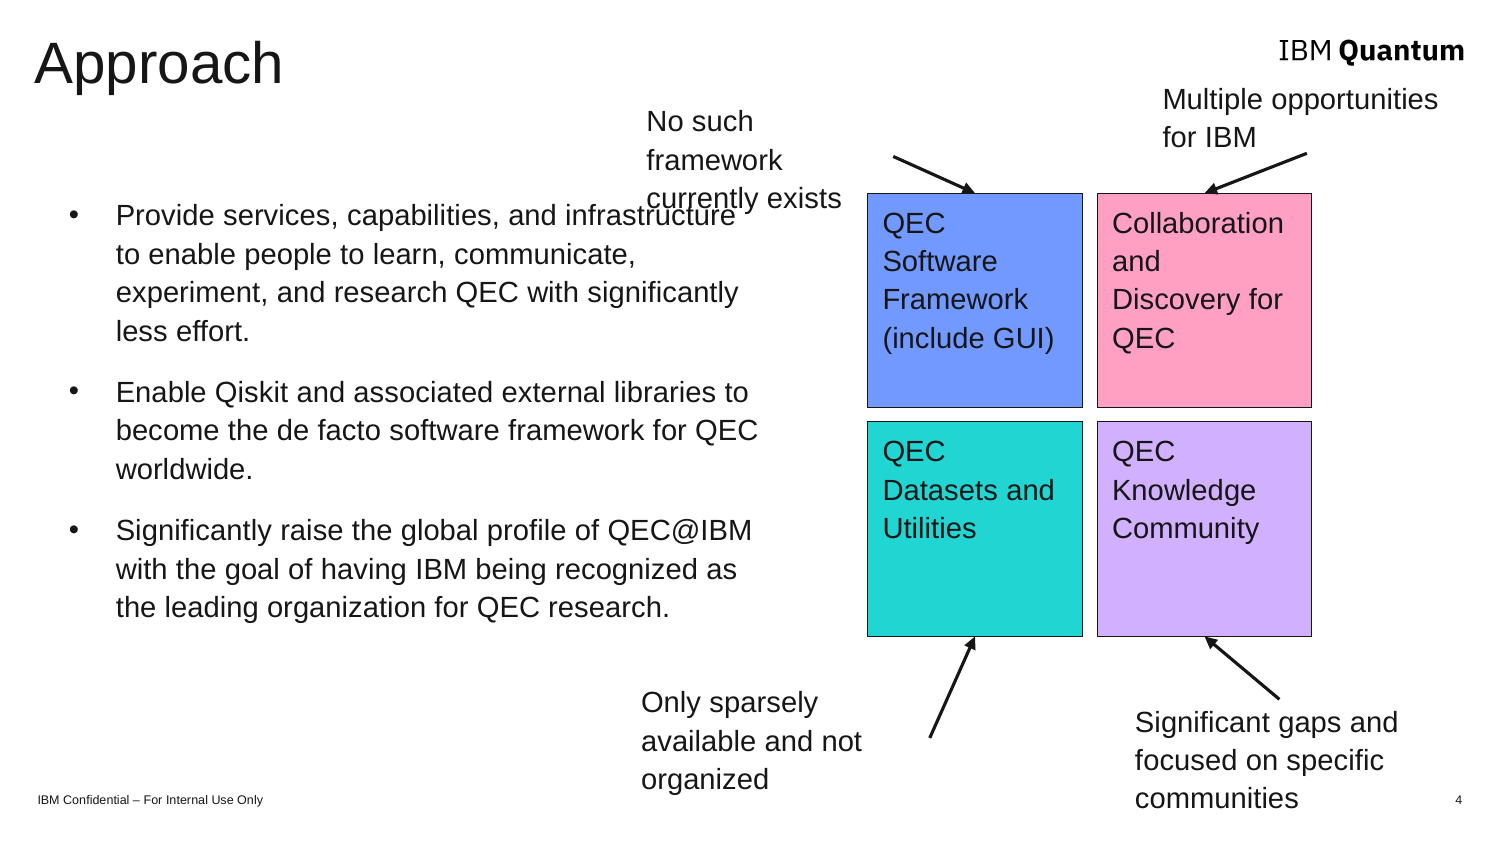

# Approach
Multiple opportunities for IBM
No such framework currently exists
Provide services, capabilities, and infrastructure to enable people to learn, communicate, experiment, and research QEC with significantly less effort.
Enable Qiskit and associated external libraries to become the de facto software framework for QEC worldwide.
Significantly raise the global profile of QEC@IBM with the goal of having IBM being recognized as the leading organization for QEC research.
QEC Software Framework (include GUI)
Collaboration and Discovery for QEC
QEC Datasets and Utilities
QEC Knowledge Community
Only sparsely available and not organized
Significant gaps and focused on specific communities
IBM Confidential – For Internal Use Only
4